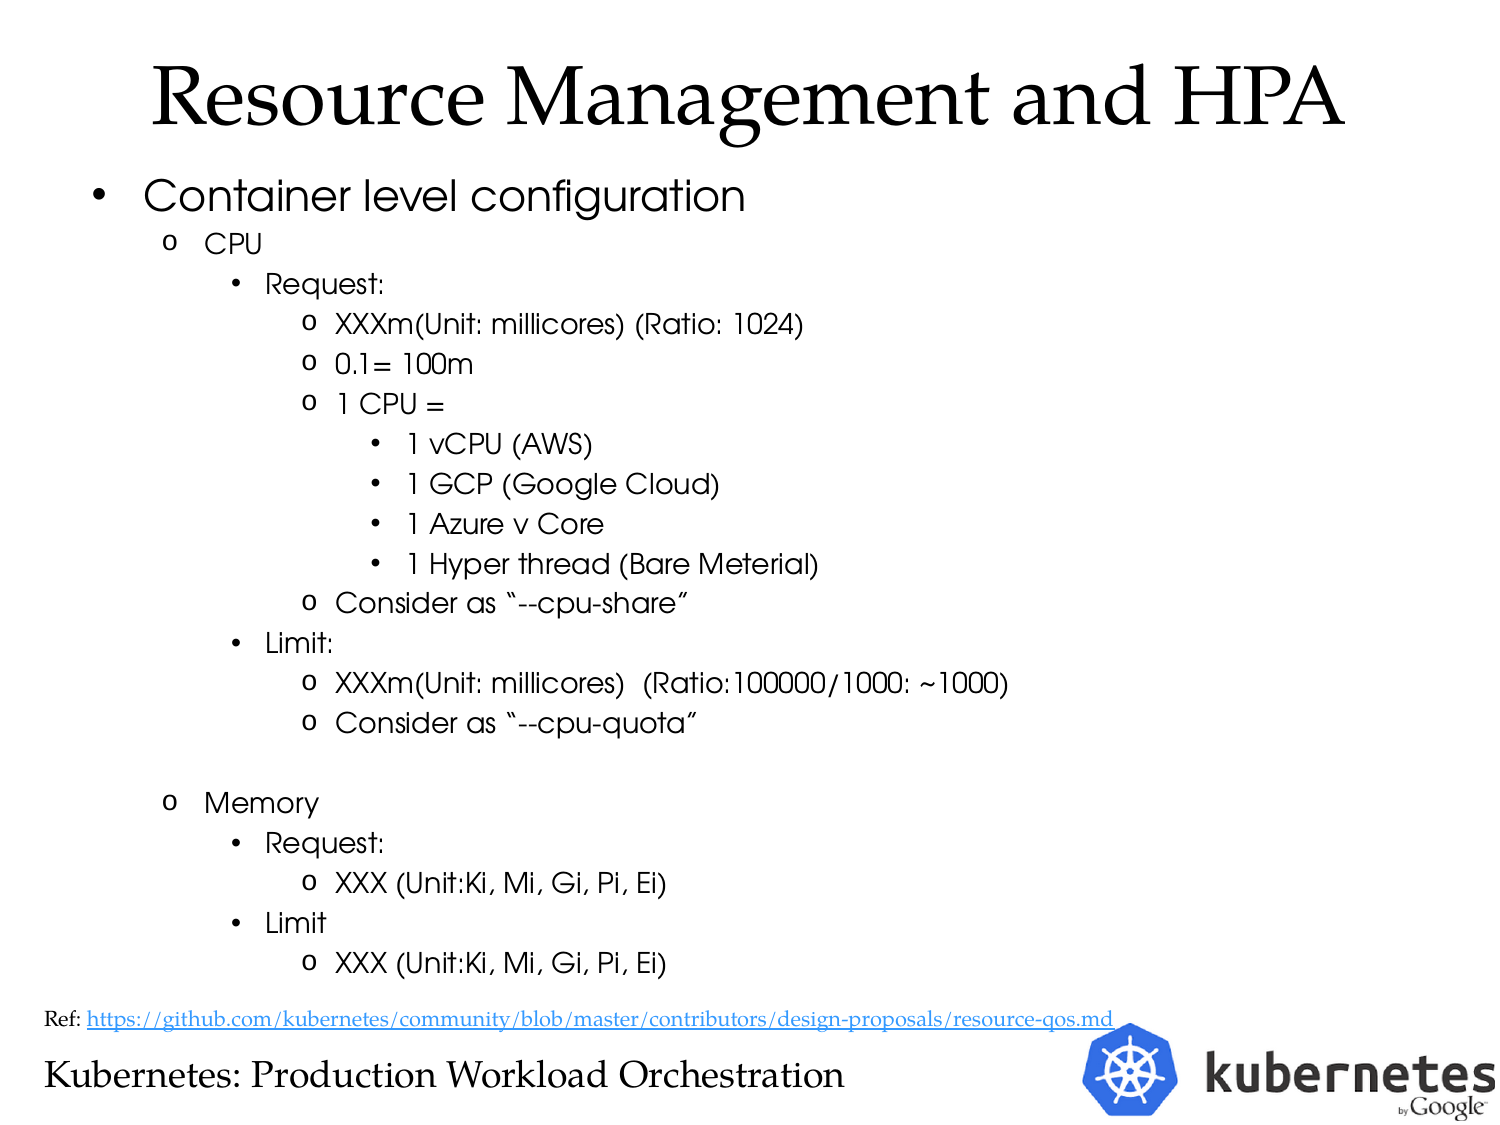

# Resource Management and HPA
Container level configuration
CPU
Request:
XXXm(Unit: millicores) (Ratio: 1024)
0.1= 100m
1 CPU =
1 vCPU (AWS)
1 GCP (Google Cloud)
1 Azure v Core
1 Hyper thread (Bare Meterial)
Consider as “--cpu-share”
Limit:
XXXm(Unit: millicores)  (Ratio:100000/1000: ~1000)
Consider as “--cpu-quota”

Memory
Request:
XXX (Unit:Ki, Mi, Gi, Pi, Ei)
Limit
XXX (Unit:Ki, Mi, Gi, Pi, Ei)
Ref: https://github.com/kubernetes/community/blob/master/contributors/design-proposals/resource-qos.md
Kubernetes: Production Workload Orchestration